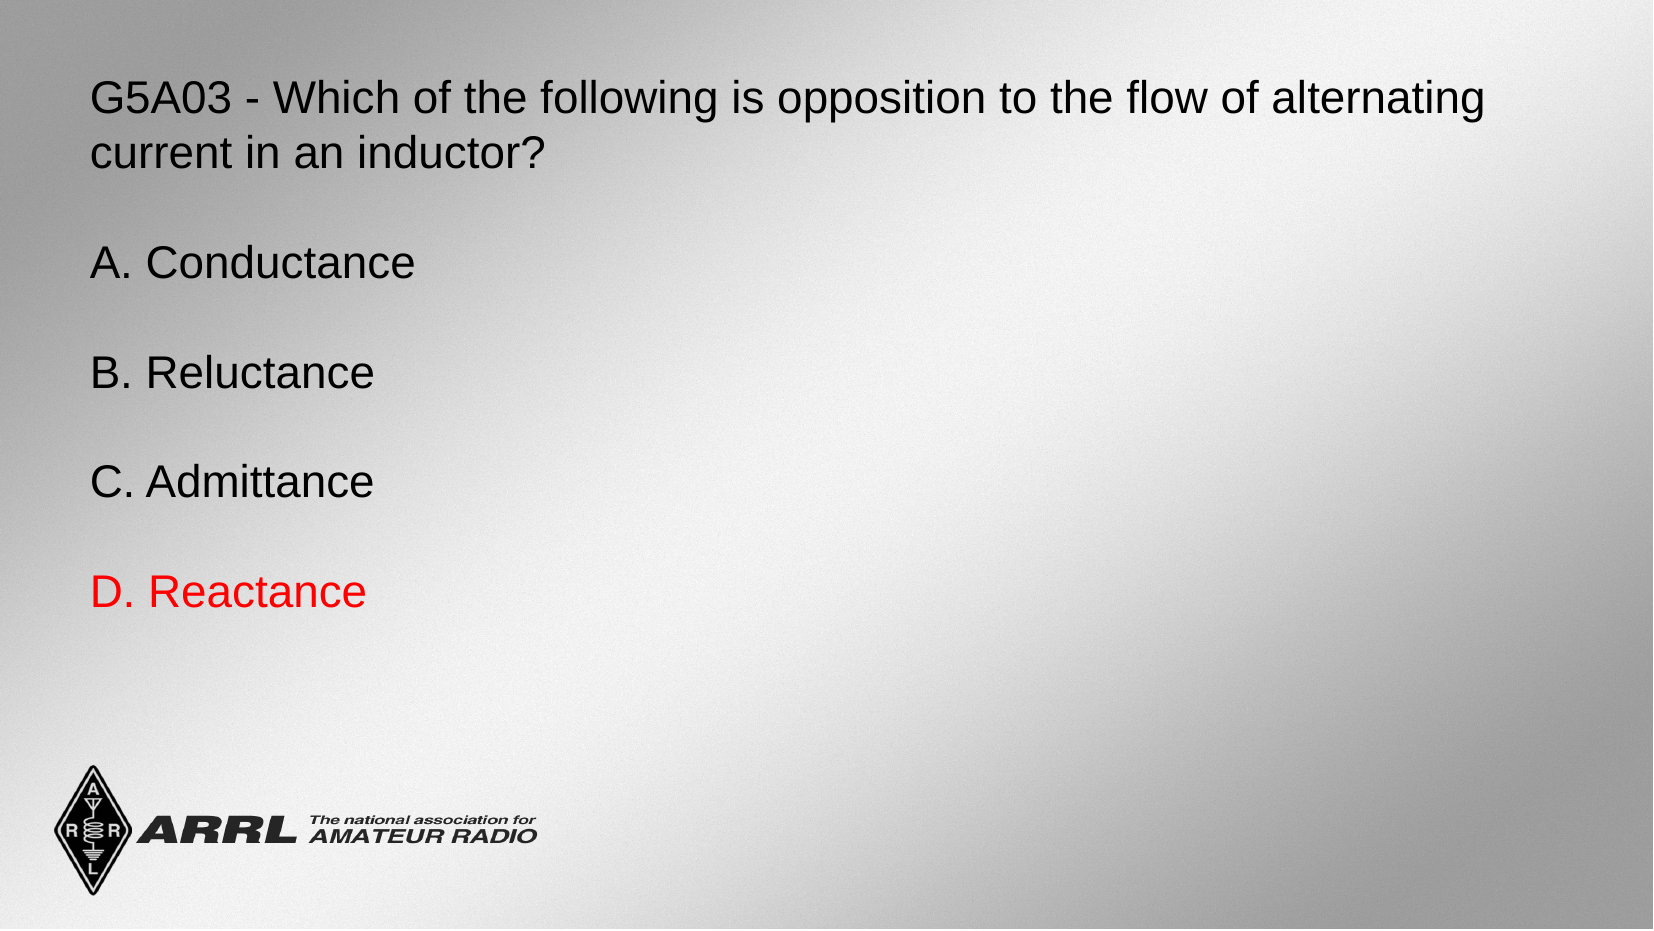

G5A03 - Which of the following is opposition to the flow of alternating current in an inductor?

A. Conductance

B. Reluctance

C. Admittance

D. Reactance